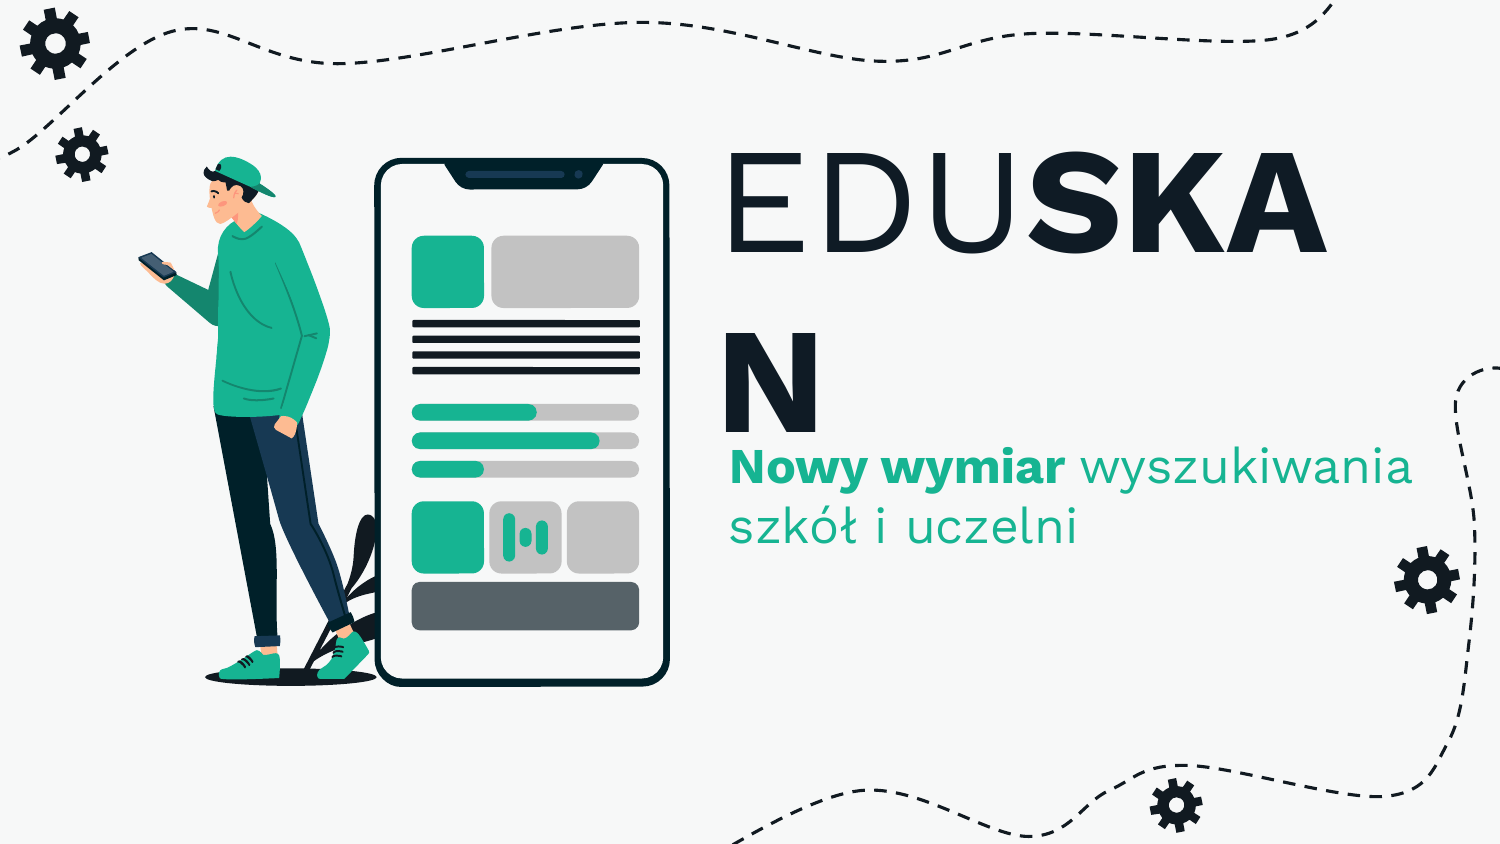

# EDUSKAN

Nowy wymiar wyszukiwania
szkół i uczelni